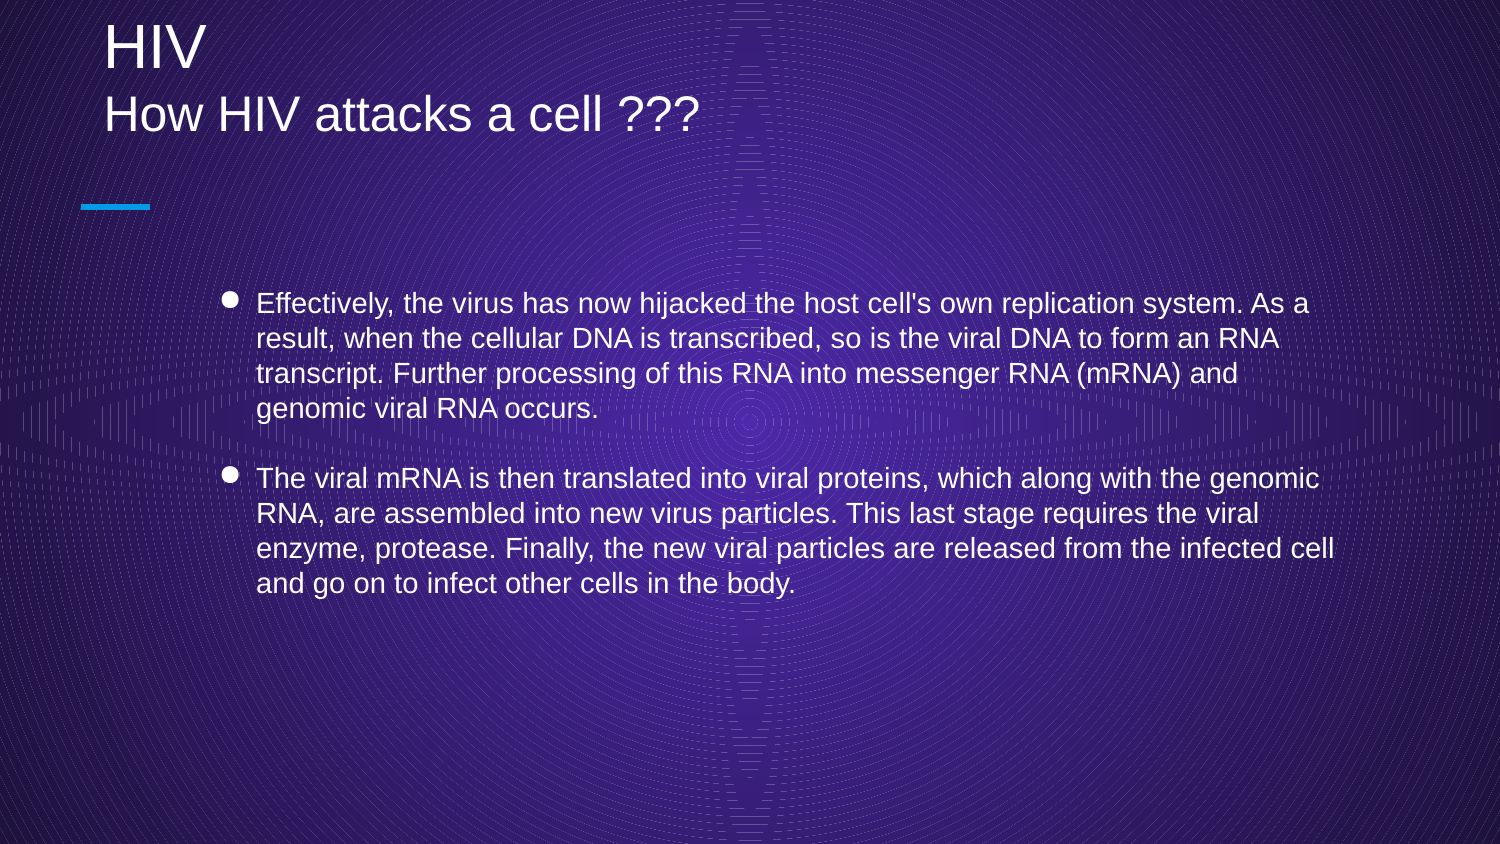

# `
HIV
How HIV attacks a cell ???

Effectively, the virus has now hijacked the host cell's own replication system. As a result, when the cellular DNA is transcribed, so is the viral DNA to form an RNA transcript. Further processing of this RNA into messenger RNA (mRNA) and genomic viral RNA occurs.
The viral mRNA is then translated into viral proteins, which along with the genomic RNA, are assembled into new virus particles. This last stage requires the viral enzyme, protease. Finally, the new viral particles are released from the infected cell
and go on to infect other cells in the body.